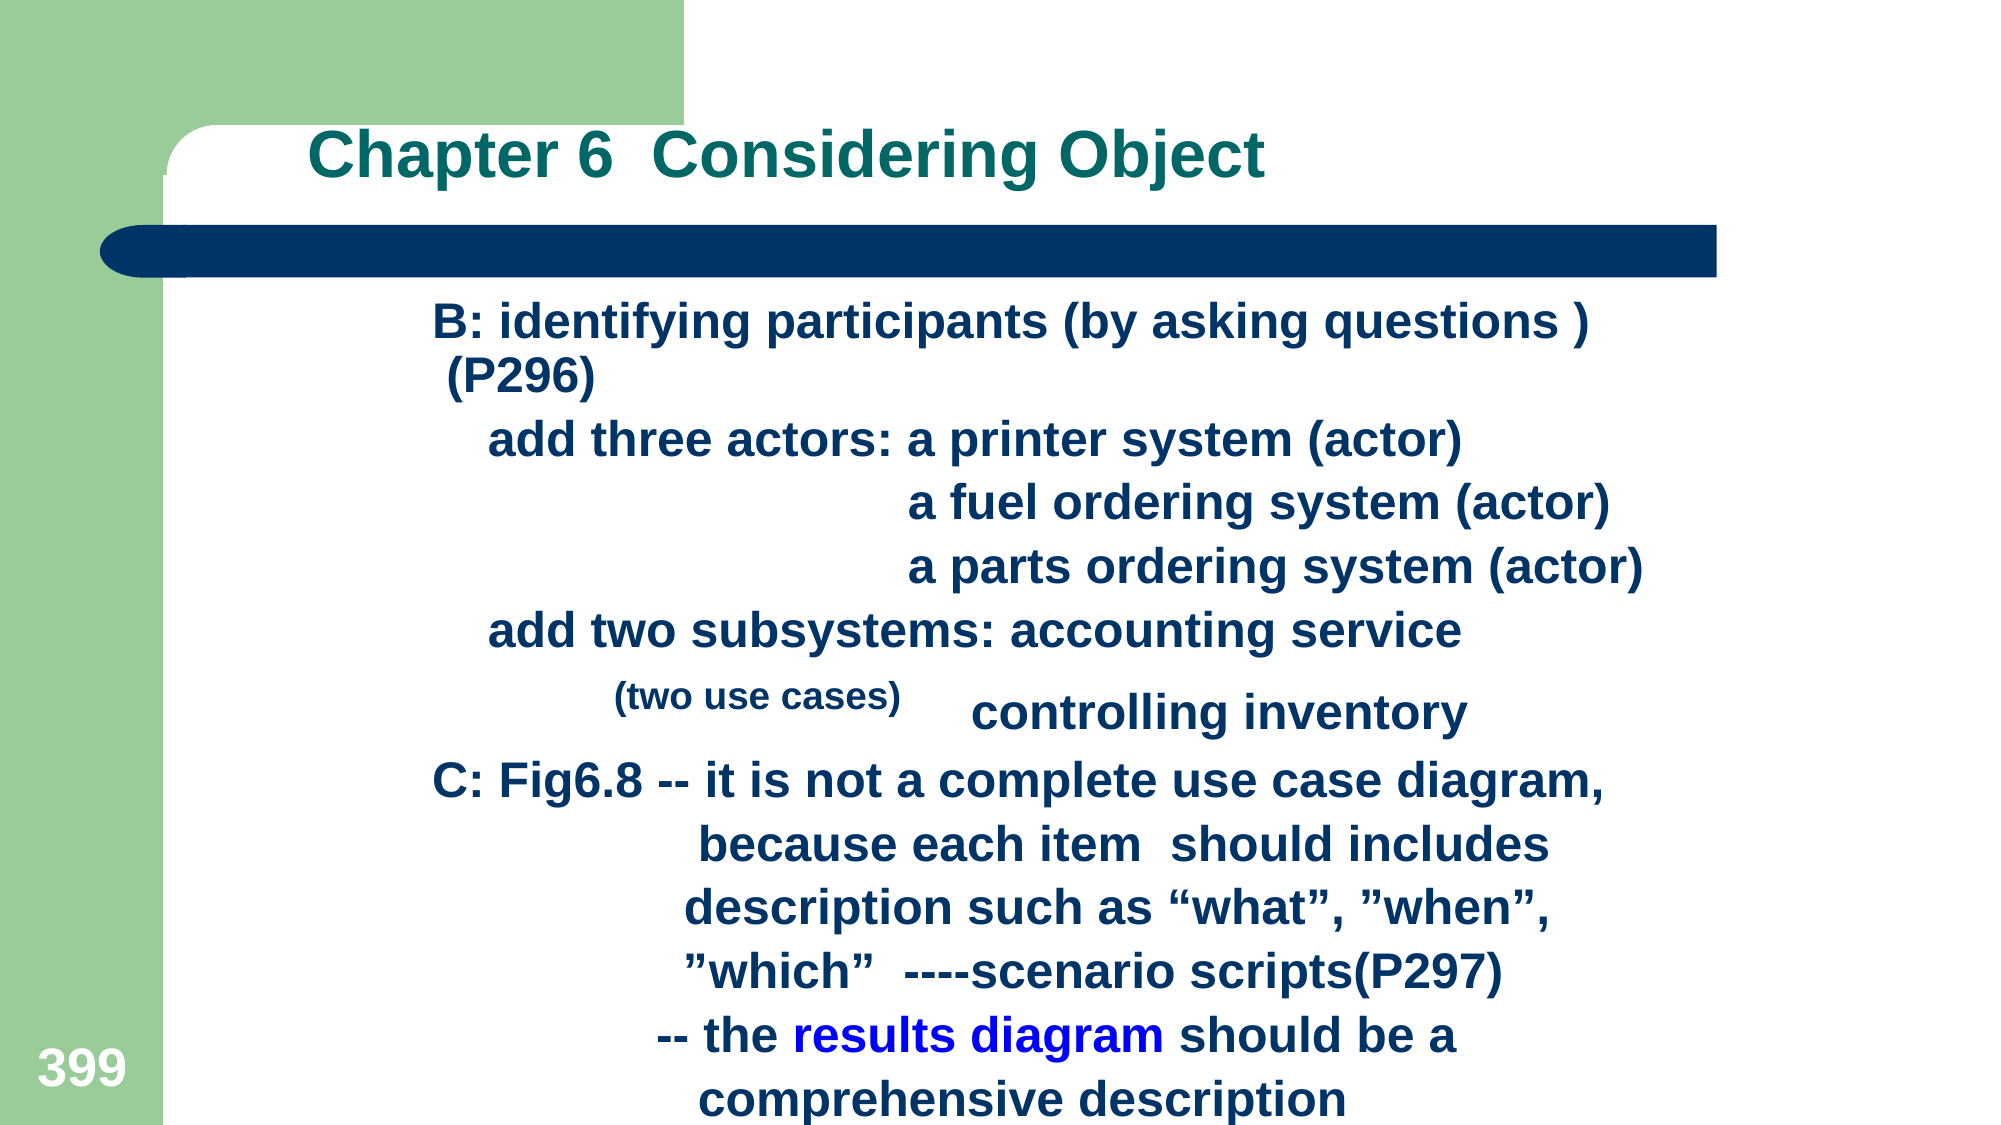

# Chapter 6  Considering Object
   B: identifying participants (by asking questions )(P296)
       add three actors: a printer system (actor)
                                     a fuel ordering system (actor)
                                     a parts ordering system (actor)
       add two subsystems: accounting service
                (two use cases)     controlling inventory
   C: Fig6.8 -- it is not a complete use case diagram,
                      because each item  should includes
                     description such as “what”, ”when”,
                     ”which”  ----scenario scripts(P297)
                   -- the results diagram should be a
                      comprehensive description
399